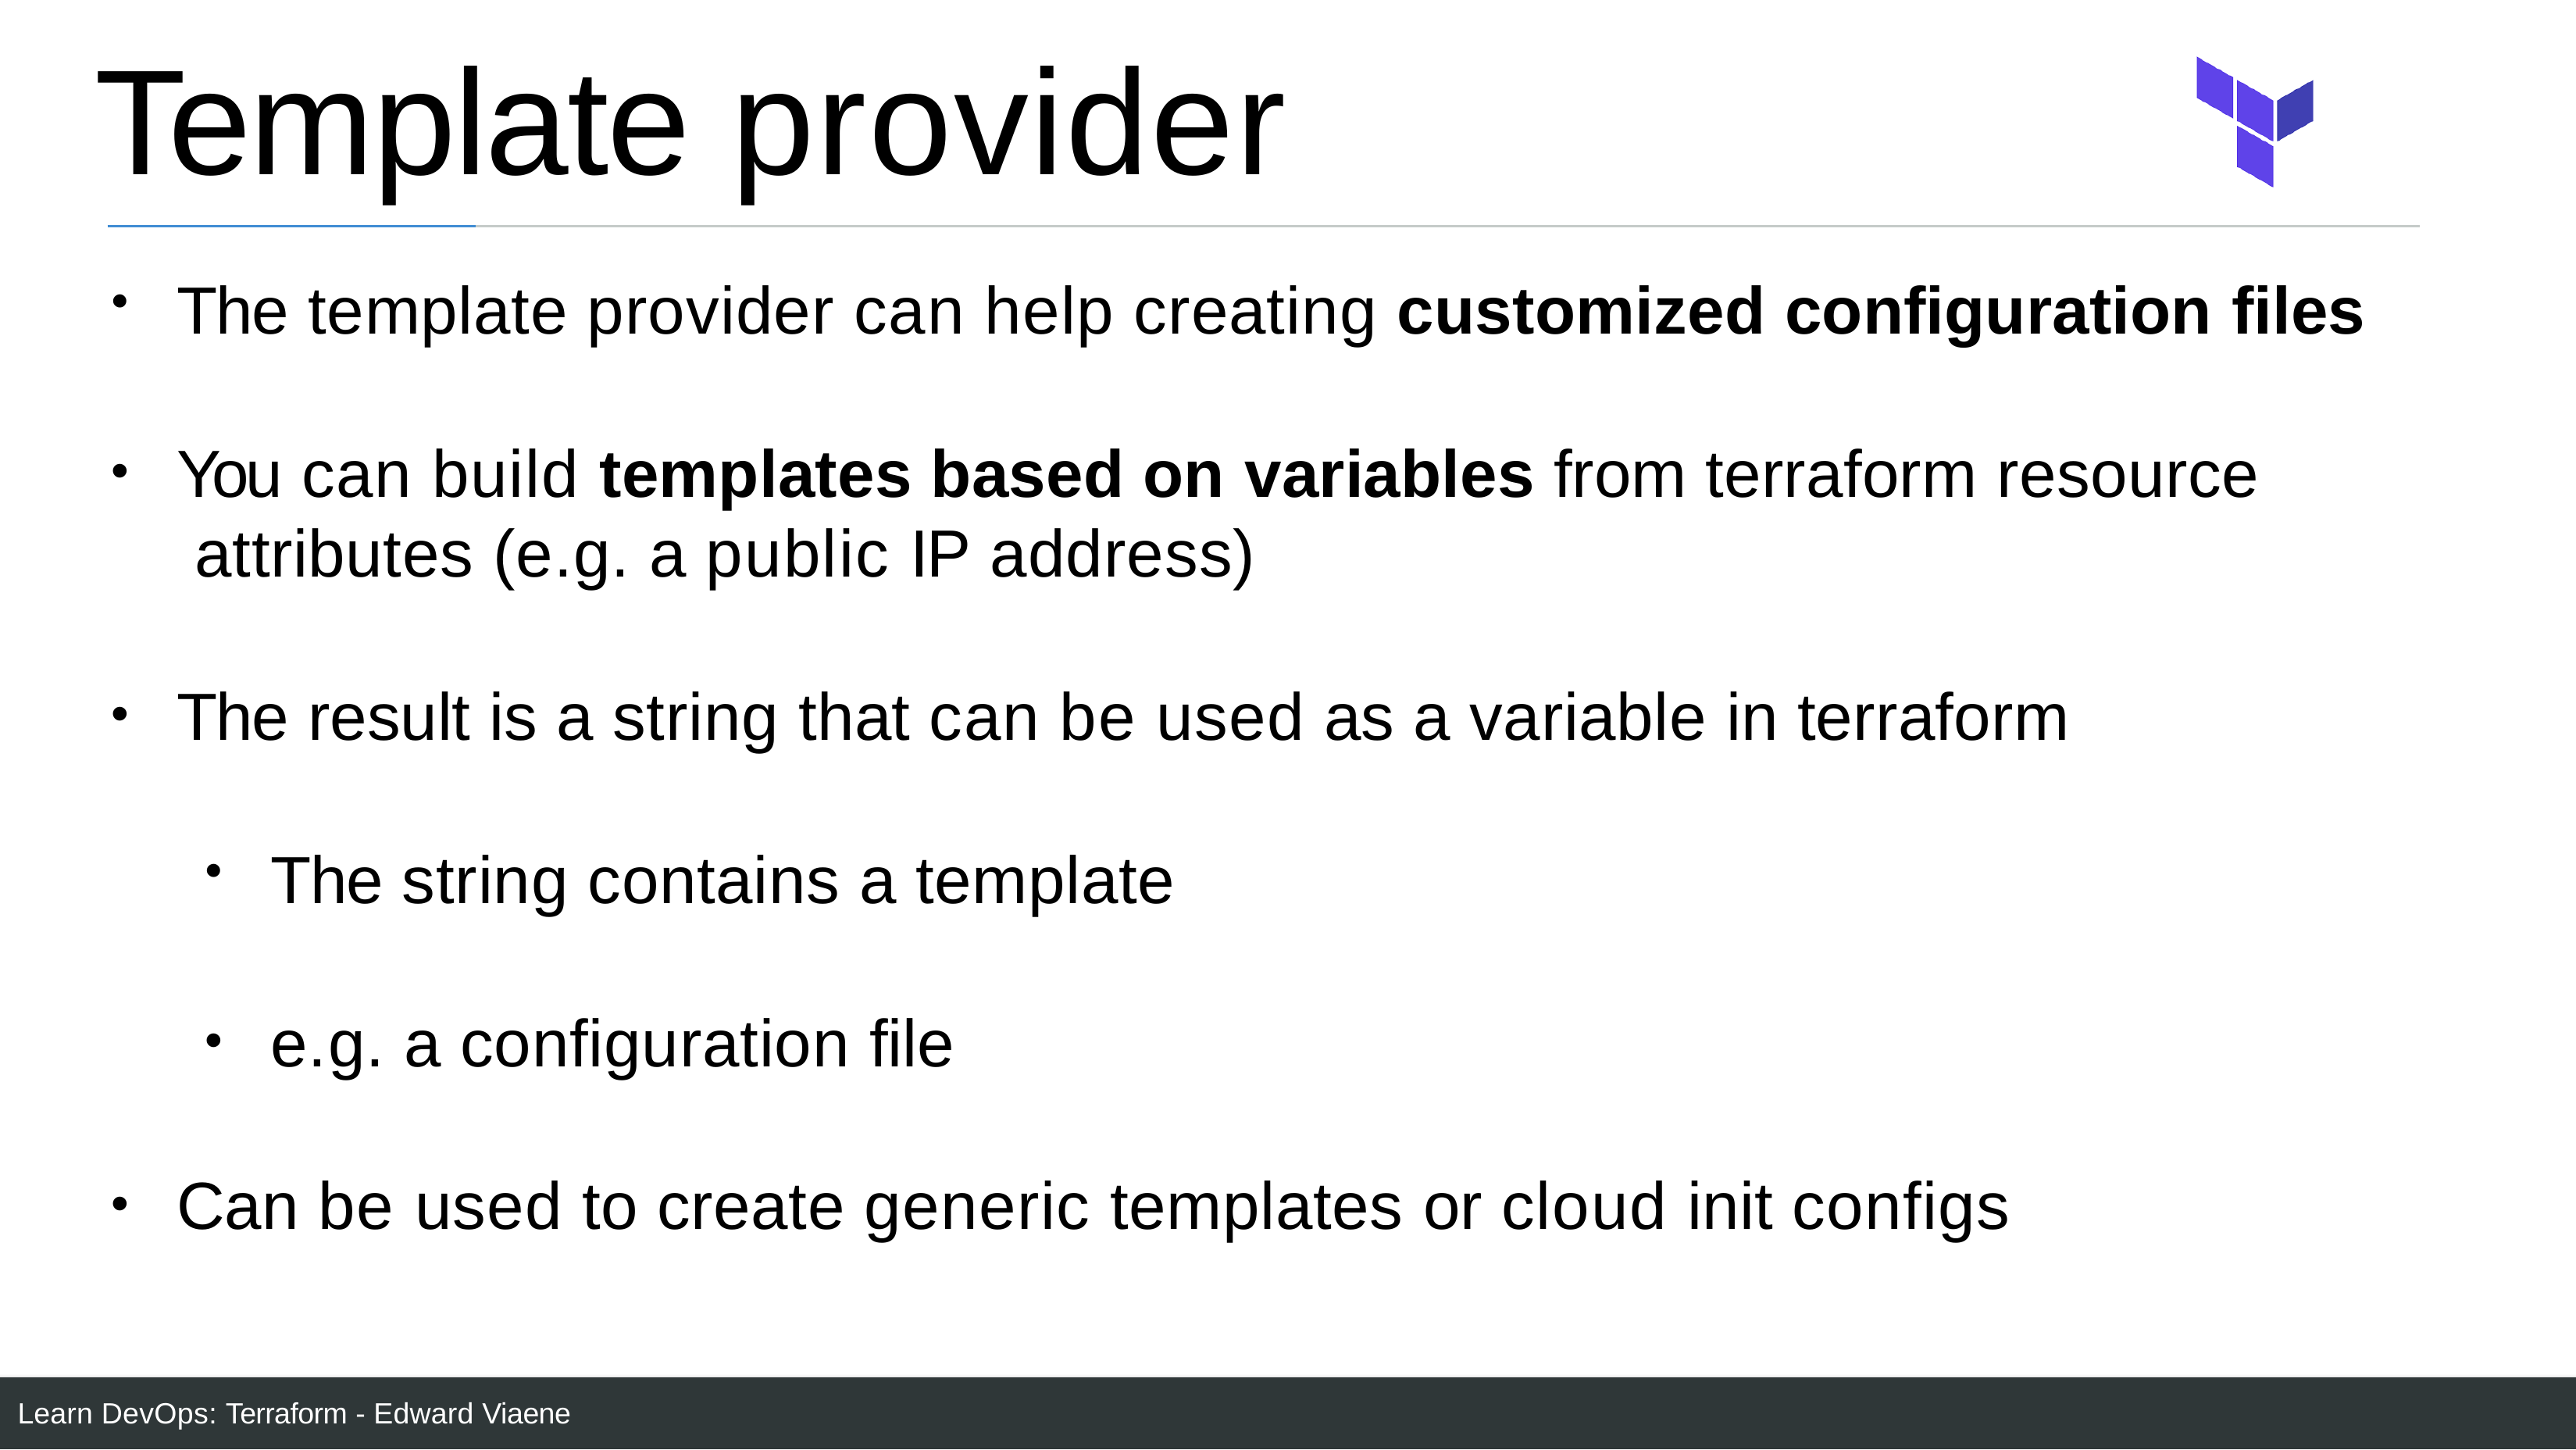

# Template provider
The template provider can help creating customized configuration files

You can build templates based on variables from terraform resource  attributes (e.g. a public IP address)

The result is a string that can be used as a variable in terraform

The string contains a template

e.g. a configuration file

Can be used to create generic templates or cloud init configs
Learn DevOps: Terraform - Edward Viaene